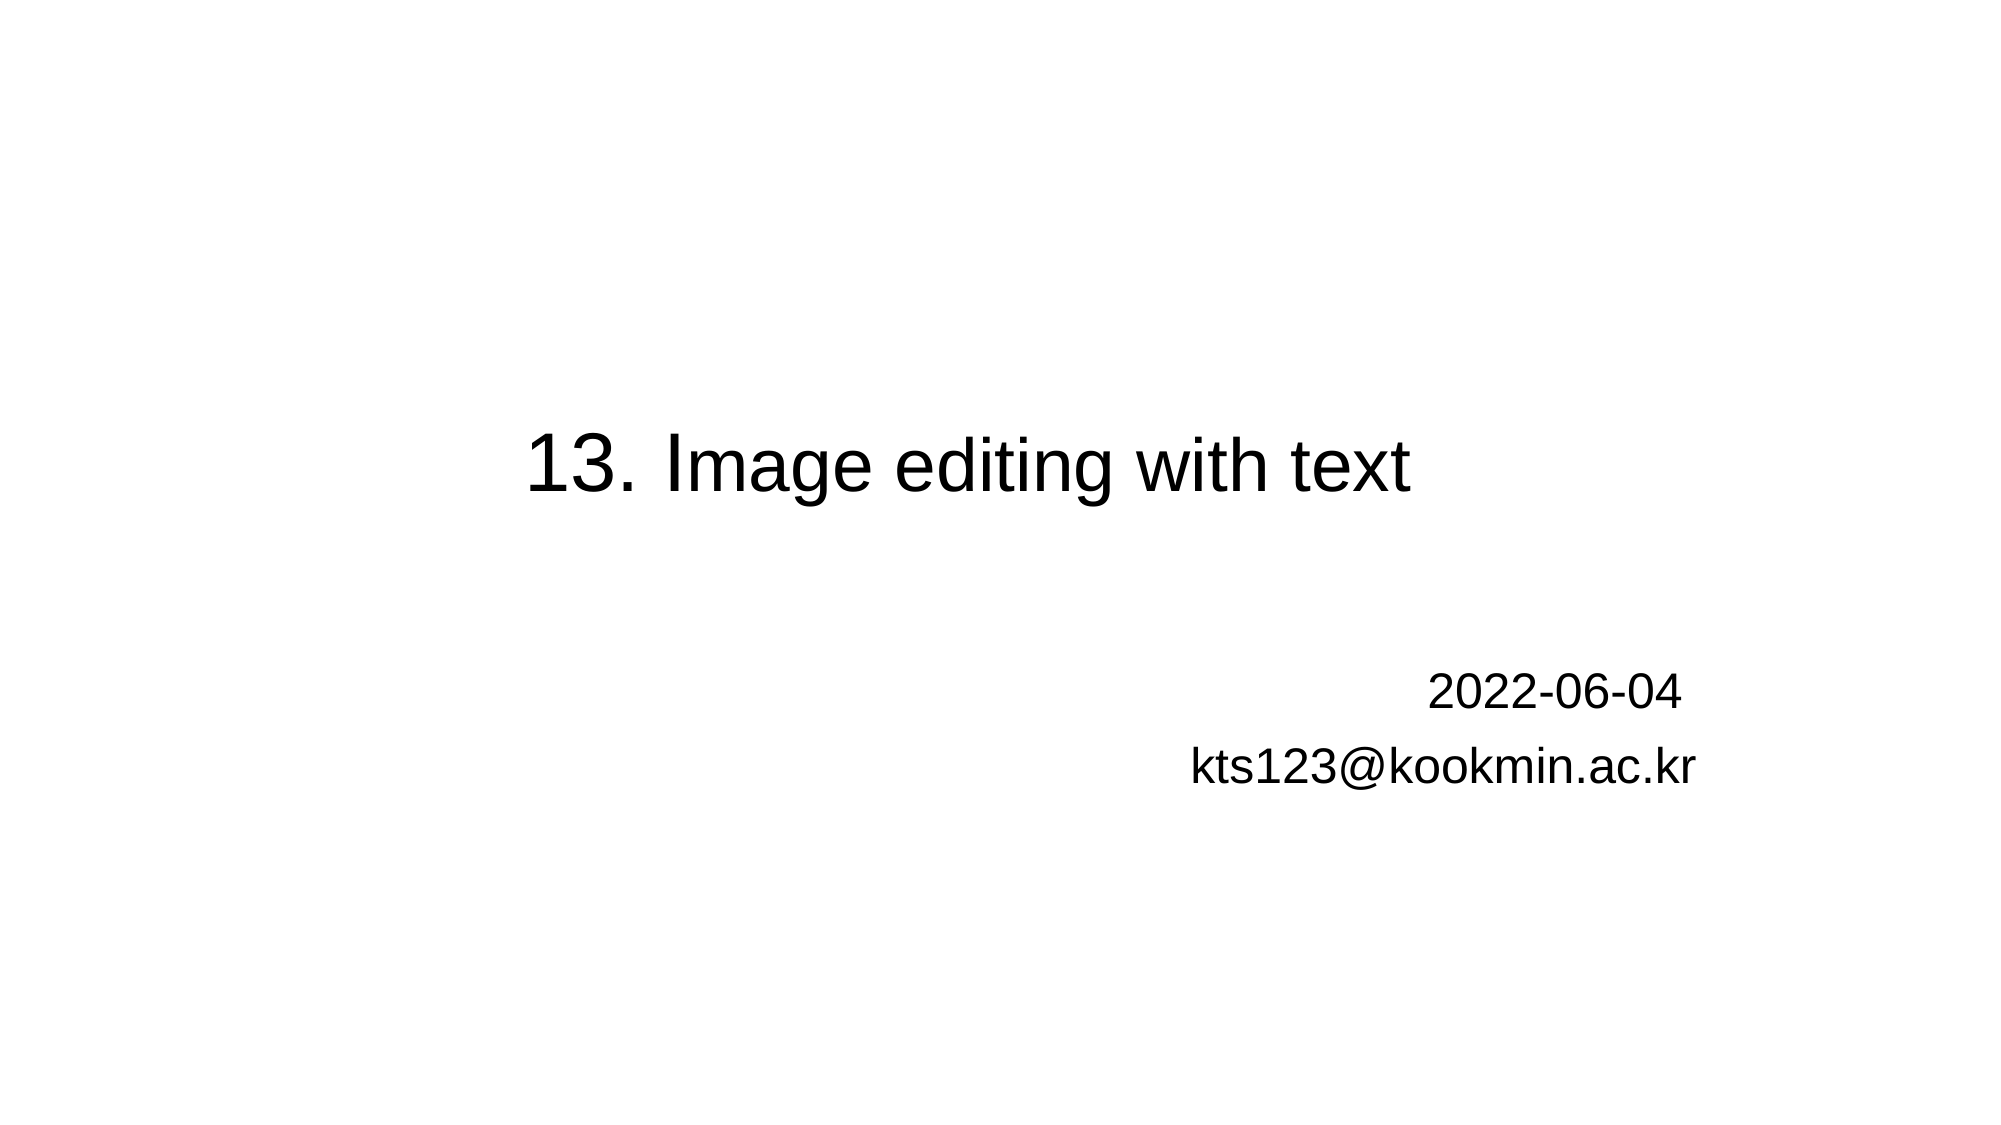

# 13. Image editing with text
2022-06-04
kts123@kookmin.ac.kr